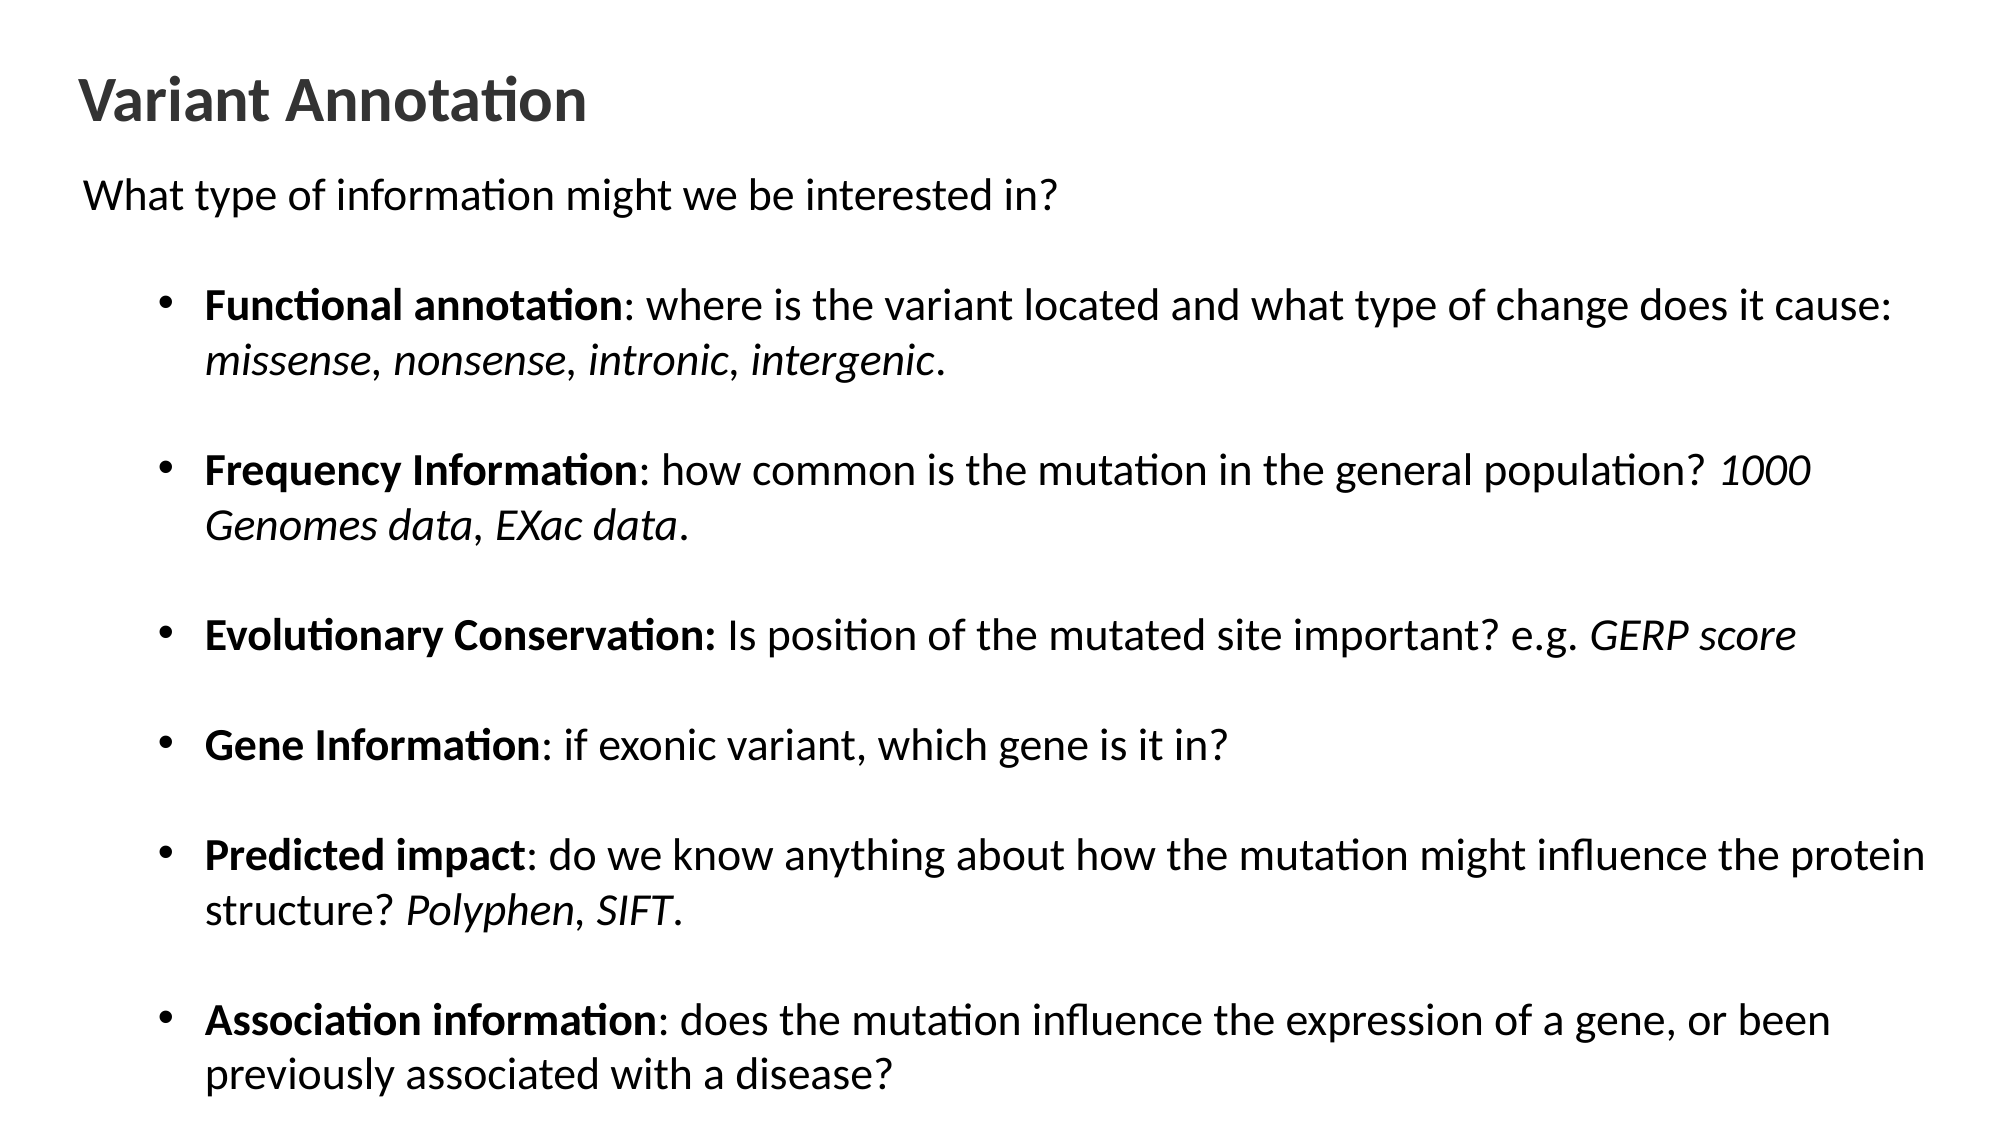

# Variant Annotation
What type of information might we be interested in?

Functional annotation: where is the variant located and what type of change does it cause: missense, nonsense, intronic, intergenic.

Frequency Information: how common is the mutation in the general population? 1000 Genomes data, EXac data.

Evolutionary Conservation: Is position of the mutated site important? e.g. GERP score

Gene Information: if exonic variant, which gene is it in?

Predicted impact: do we know anything about how the mutation might influence the protein structure? Polyphen, SIFT.

Association information: does the mutation influence the expression of a gene, or been previously associated with a disease?